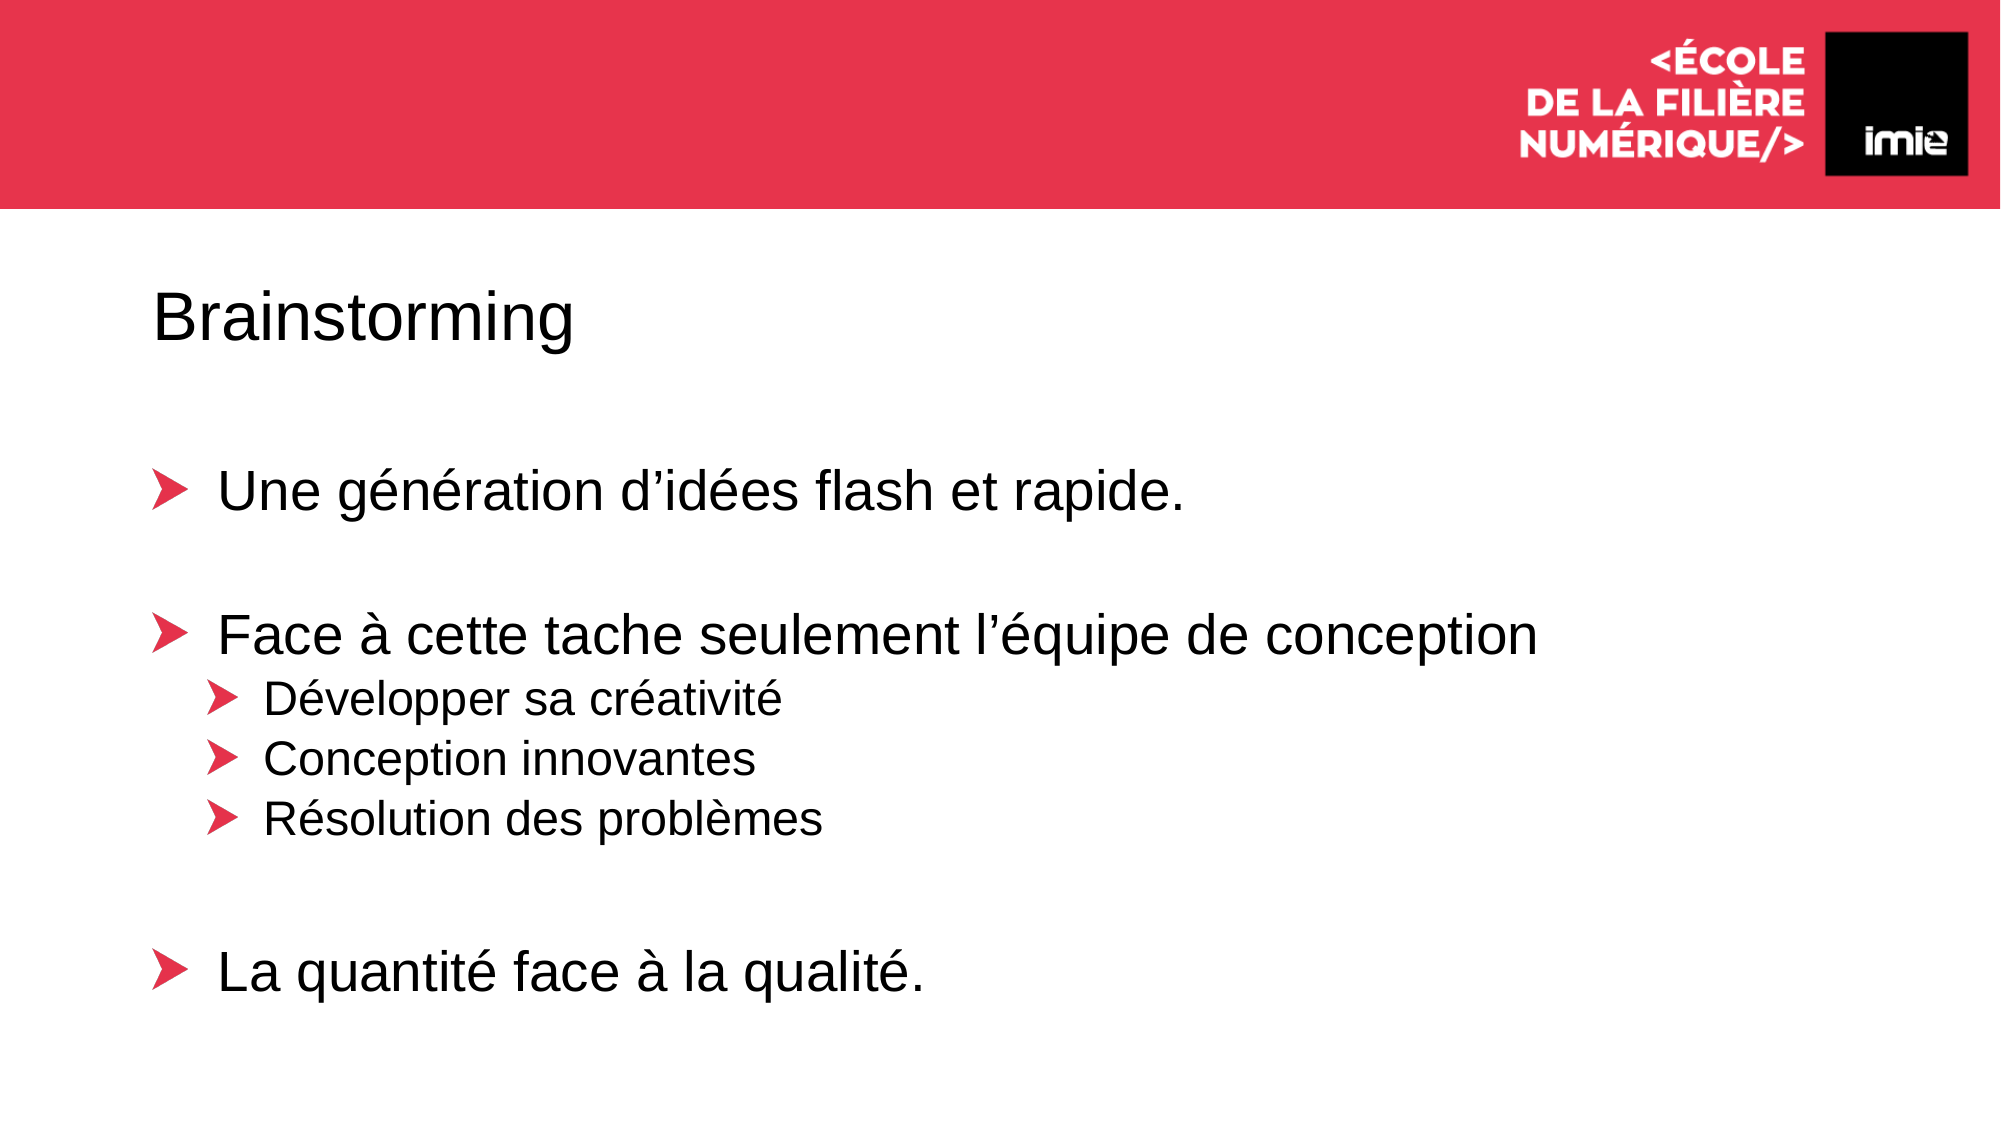

# Brainstorming
  Une génération d’idées flash et rapide.
  Face à cette tache seulement l’équipe de conception
  Développer sa créativité
  Conception innovantes
  Résolution des problèmes

  La quantité face à la qualité.